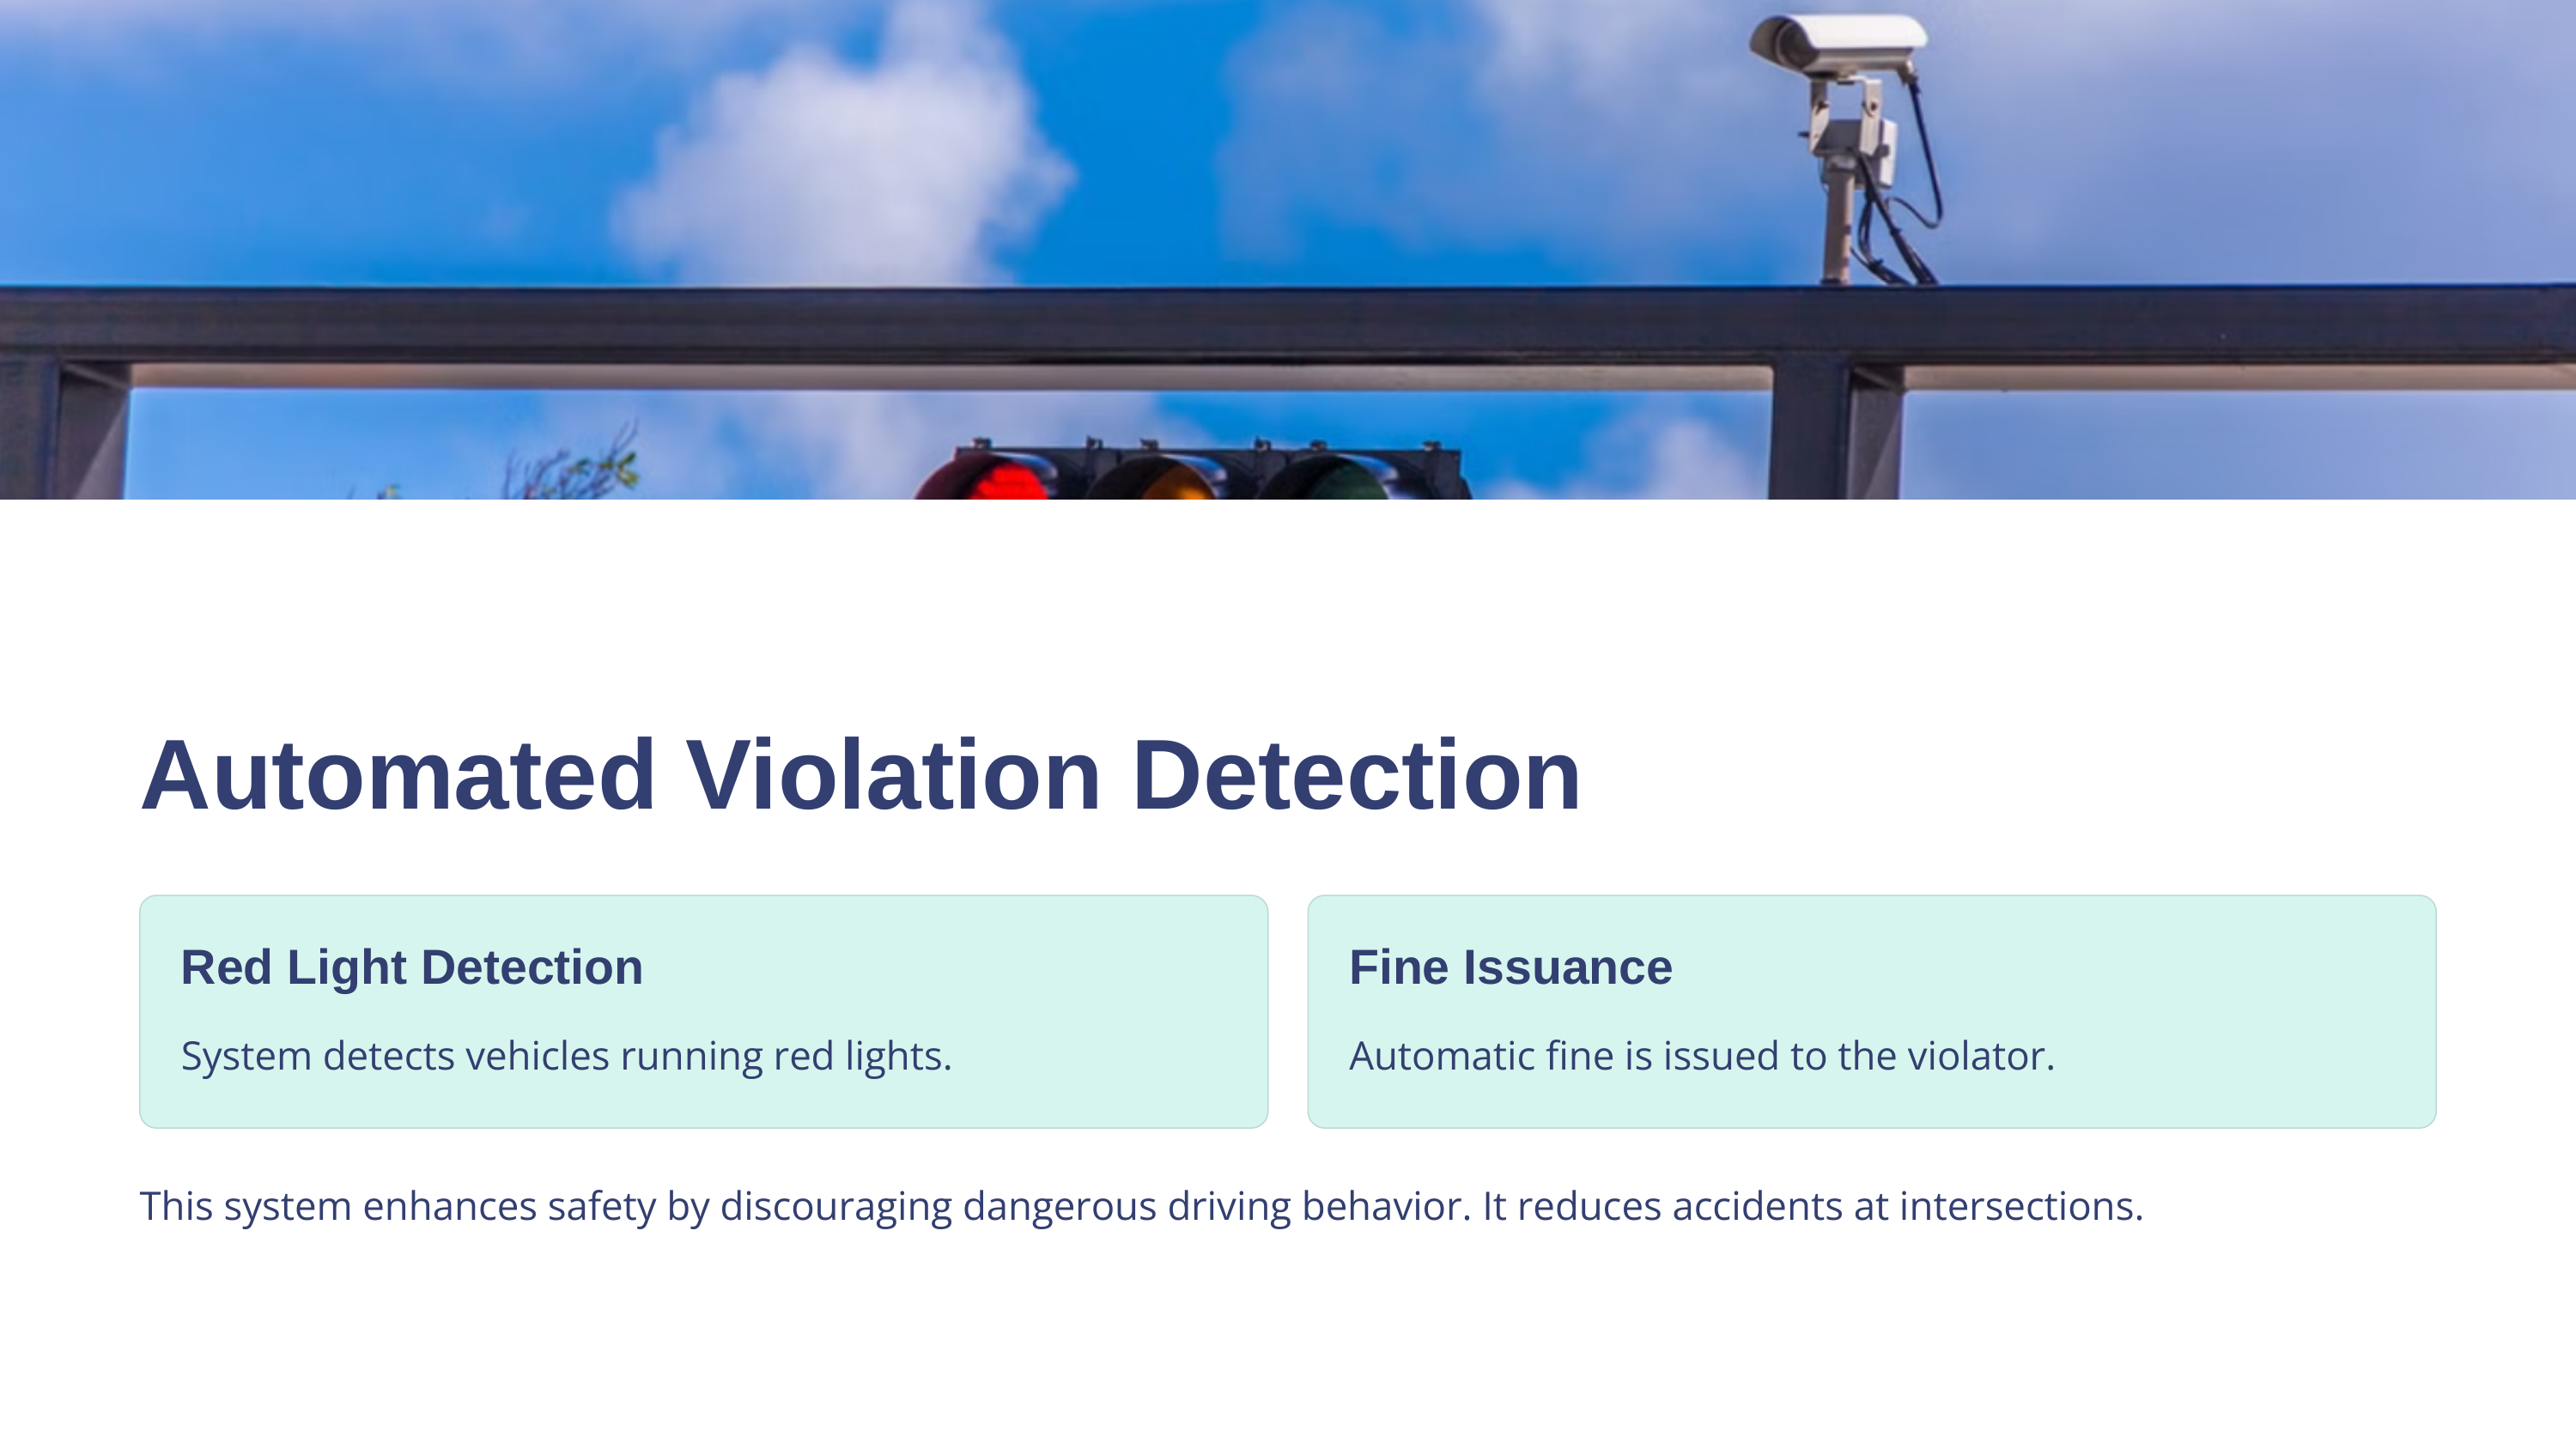

Automated Violation Detection

Red Light Detection

Fine Issuance

System detects vehicles running red lights.

Automatic fine is issued to the violator.

This system enhances safety by discouraging dangerous driving behavior. It reduces accidents at intersections.